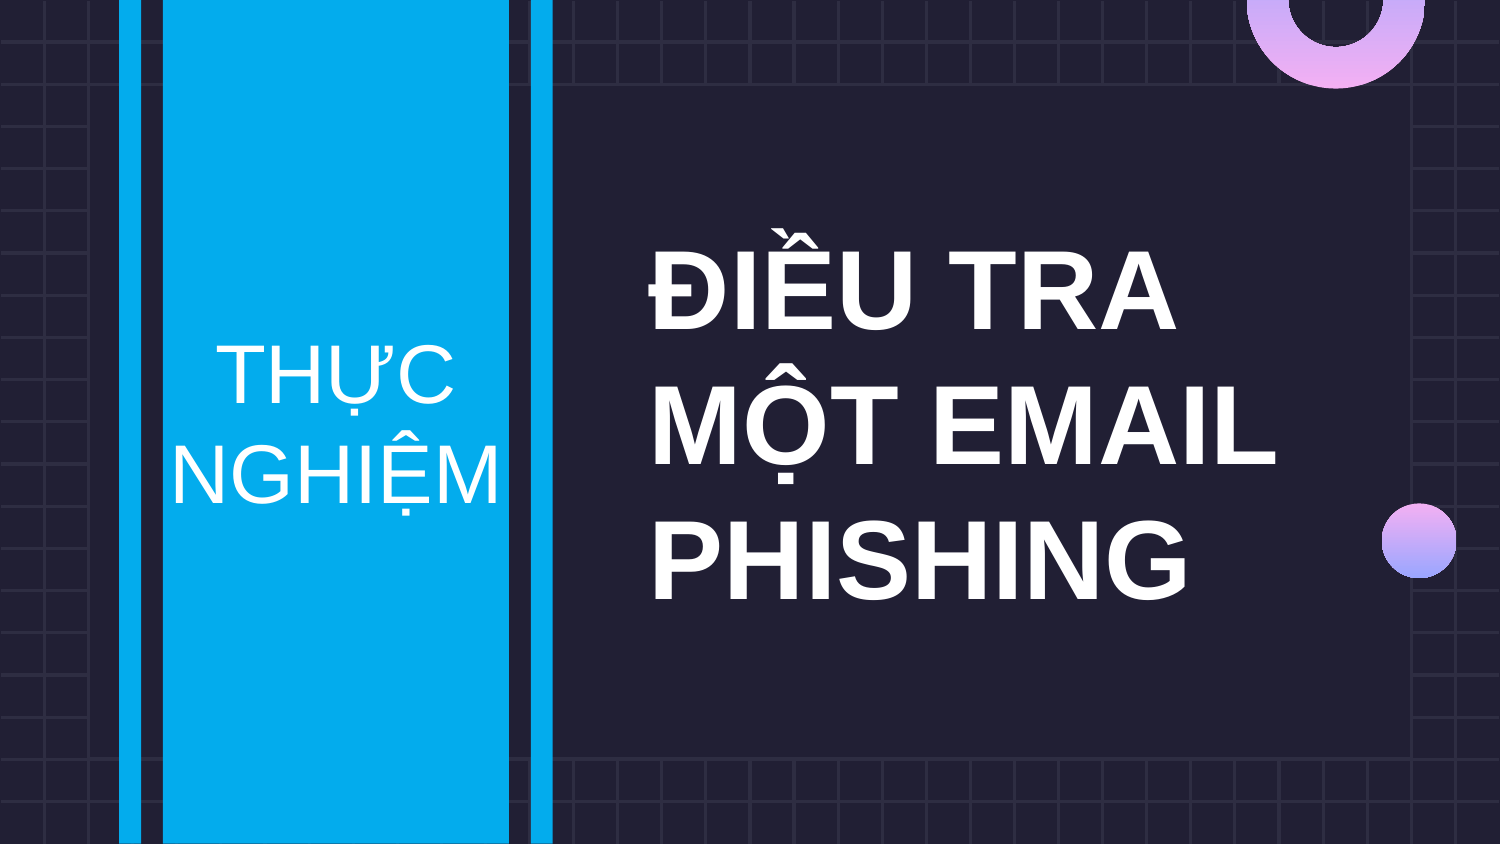

ĐIỀU TRA MỘT EMAIL PHISHING
THỰC NGHIỆM